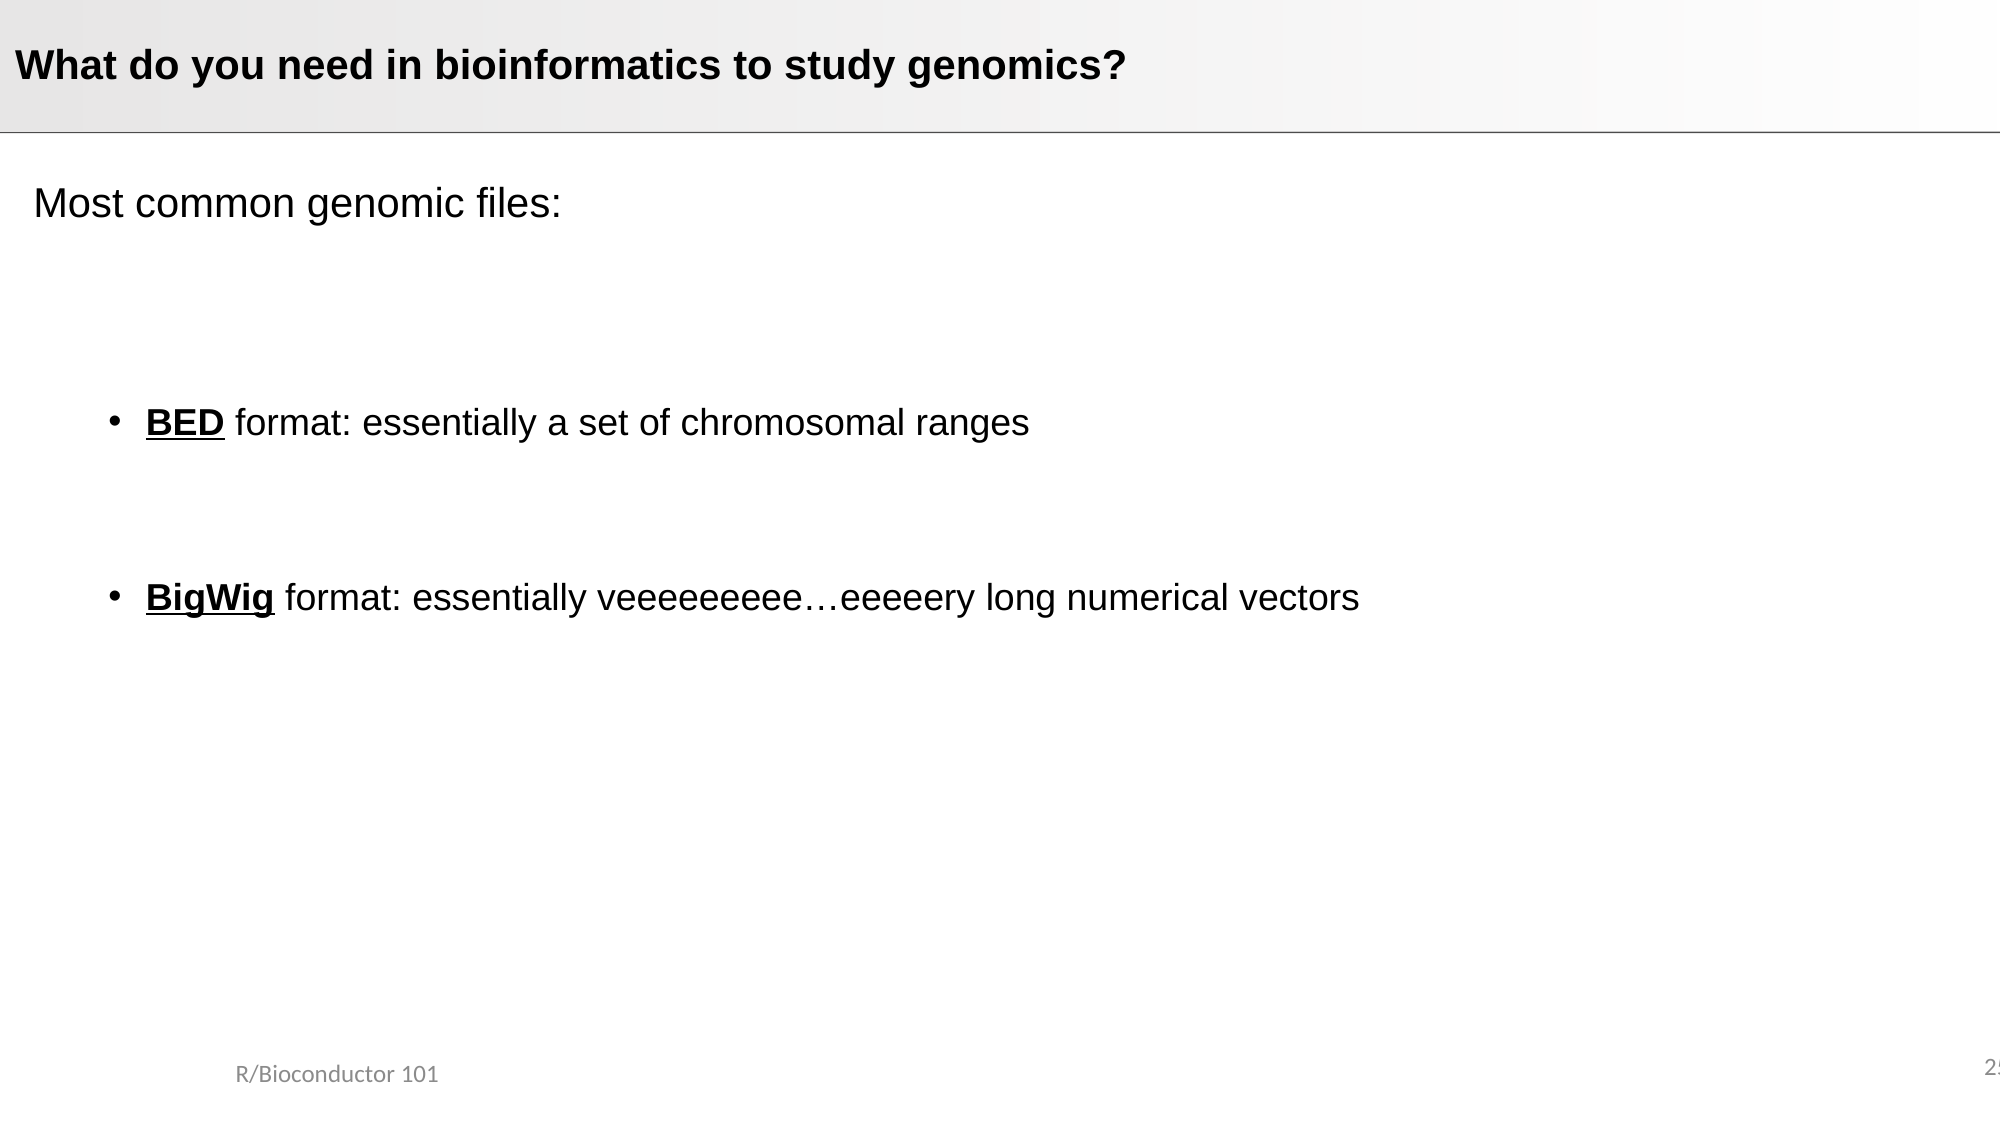

# What do you need in bioinformatics to study genomics?
Most common genomic files:

BED format: essentially a set of chromosomal ranges

BigWig format: essentially veeeeeeeee…eeeeery long numerical vectors

25
R/Bioconductor 101